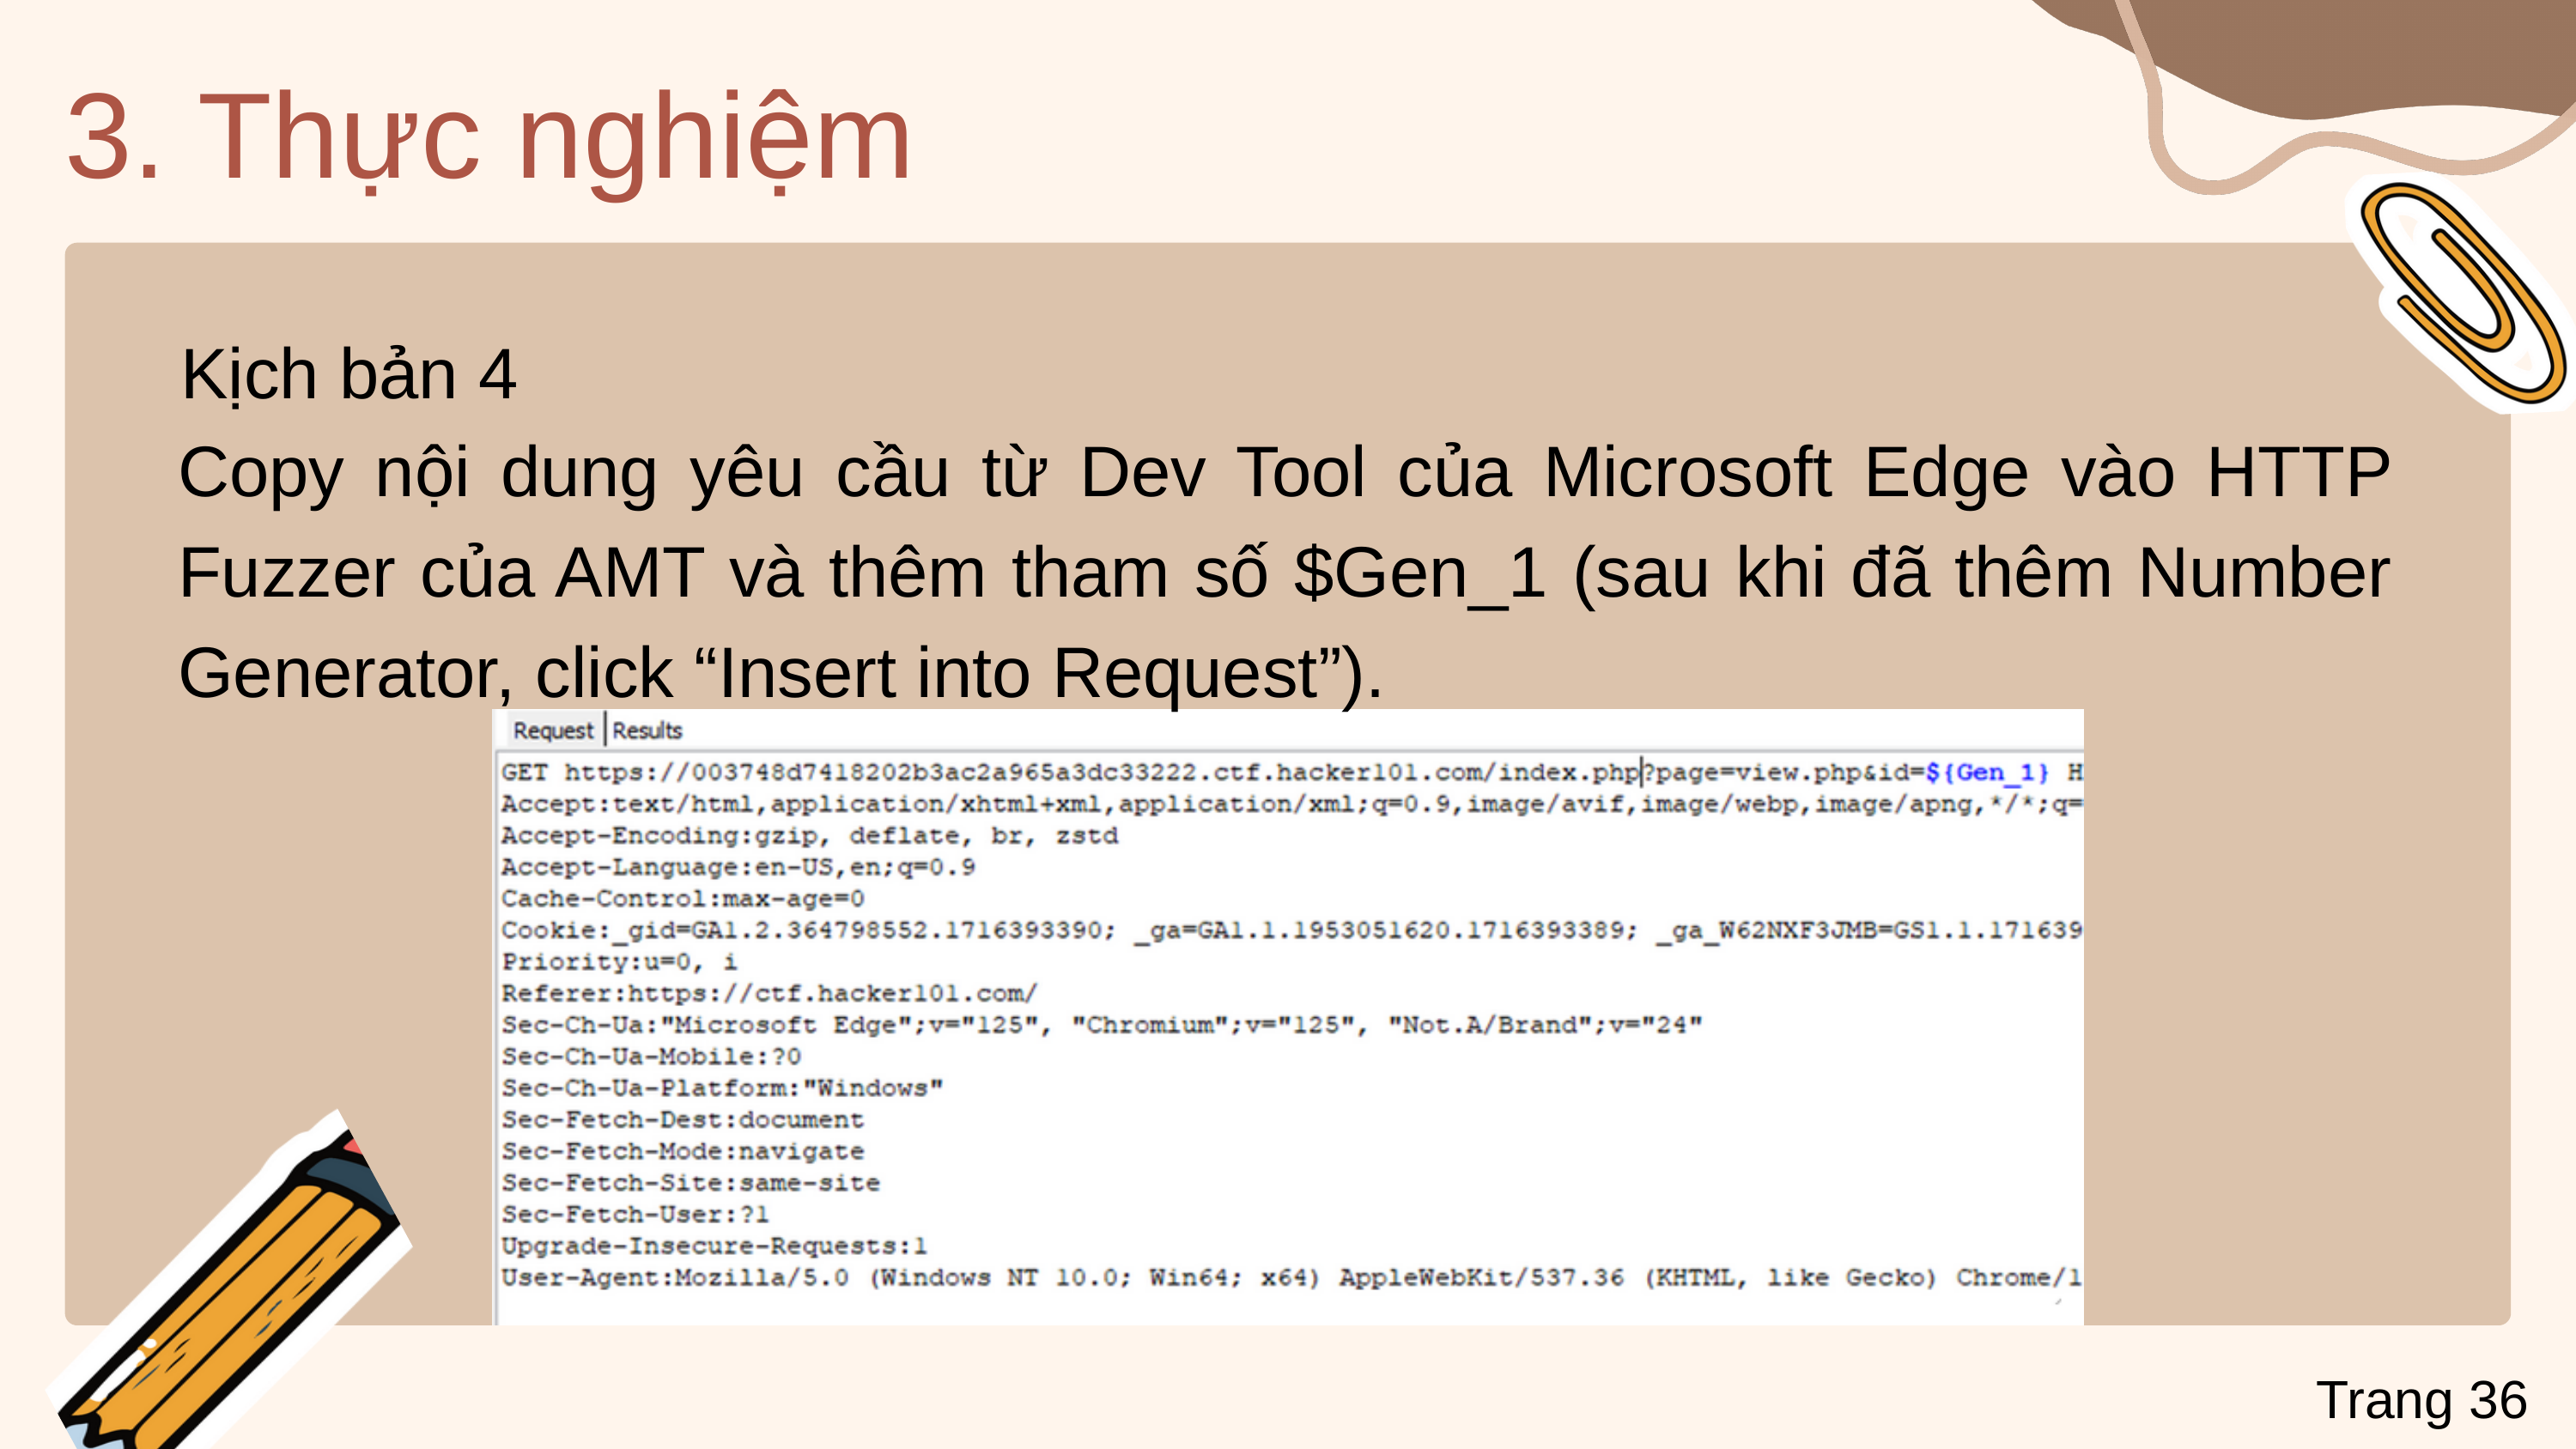

3. Thực nghiệm

Kịch bản 4
Copy nội dung yêu cầu từ Dev Tool của Microsoft Edge vào HTTP Fuzzer của AMT và thêm tham số $Gen_1 (sau khi đã thêm Number Generator, click “Insert into Request”).

Trang 36